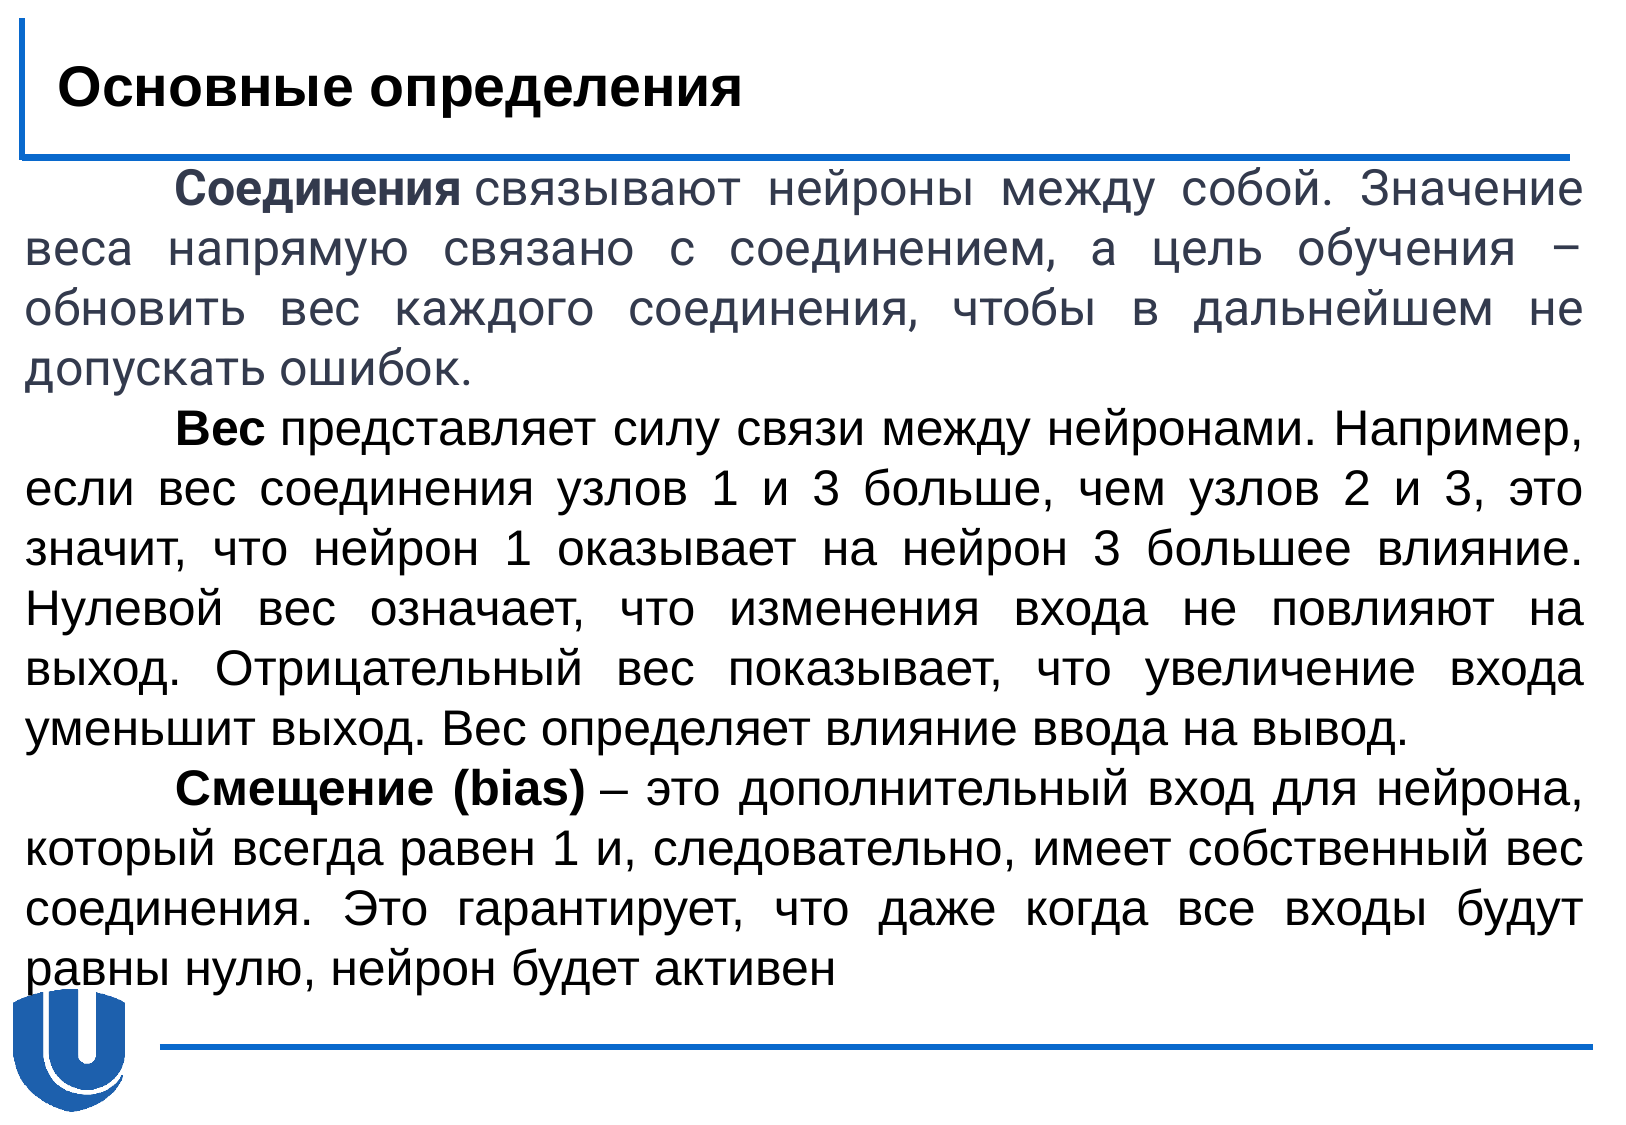

# Основные определения
	Соединения связывают нейроны между собой. Значение веса напрямую связано с соединением, а цель обучения – обновить вес каждого соединения, чтобы в дальнейшем не допускать ошибок.
	Вес представляет силу связи между нейронами. Например, если вес соединения узлов 1 и 3 больше, чем узлов 2 и 3, это значит, что нейрон 1 оказывает на нейрон 3 большее влияние. Нулевой вес означает, что изменения входа не повлияют на выход. Отрицательный вес показывает, что увеличение входа уменьшит выход. Вес определяет влияние ввода на вывод.
	Смещение (bias) – это дополнительный вход для нейрона, который всегда равен 1 и, следовательно, имеет собственный вес соединения. Это гарантирует, что даже когда все входы будут равны нулю, нейрон будет активен